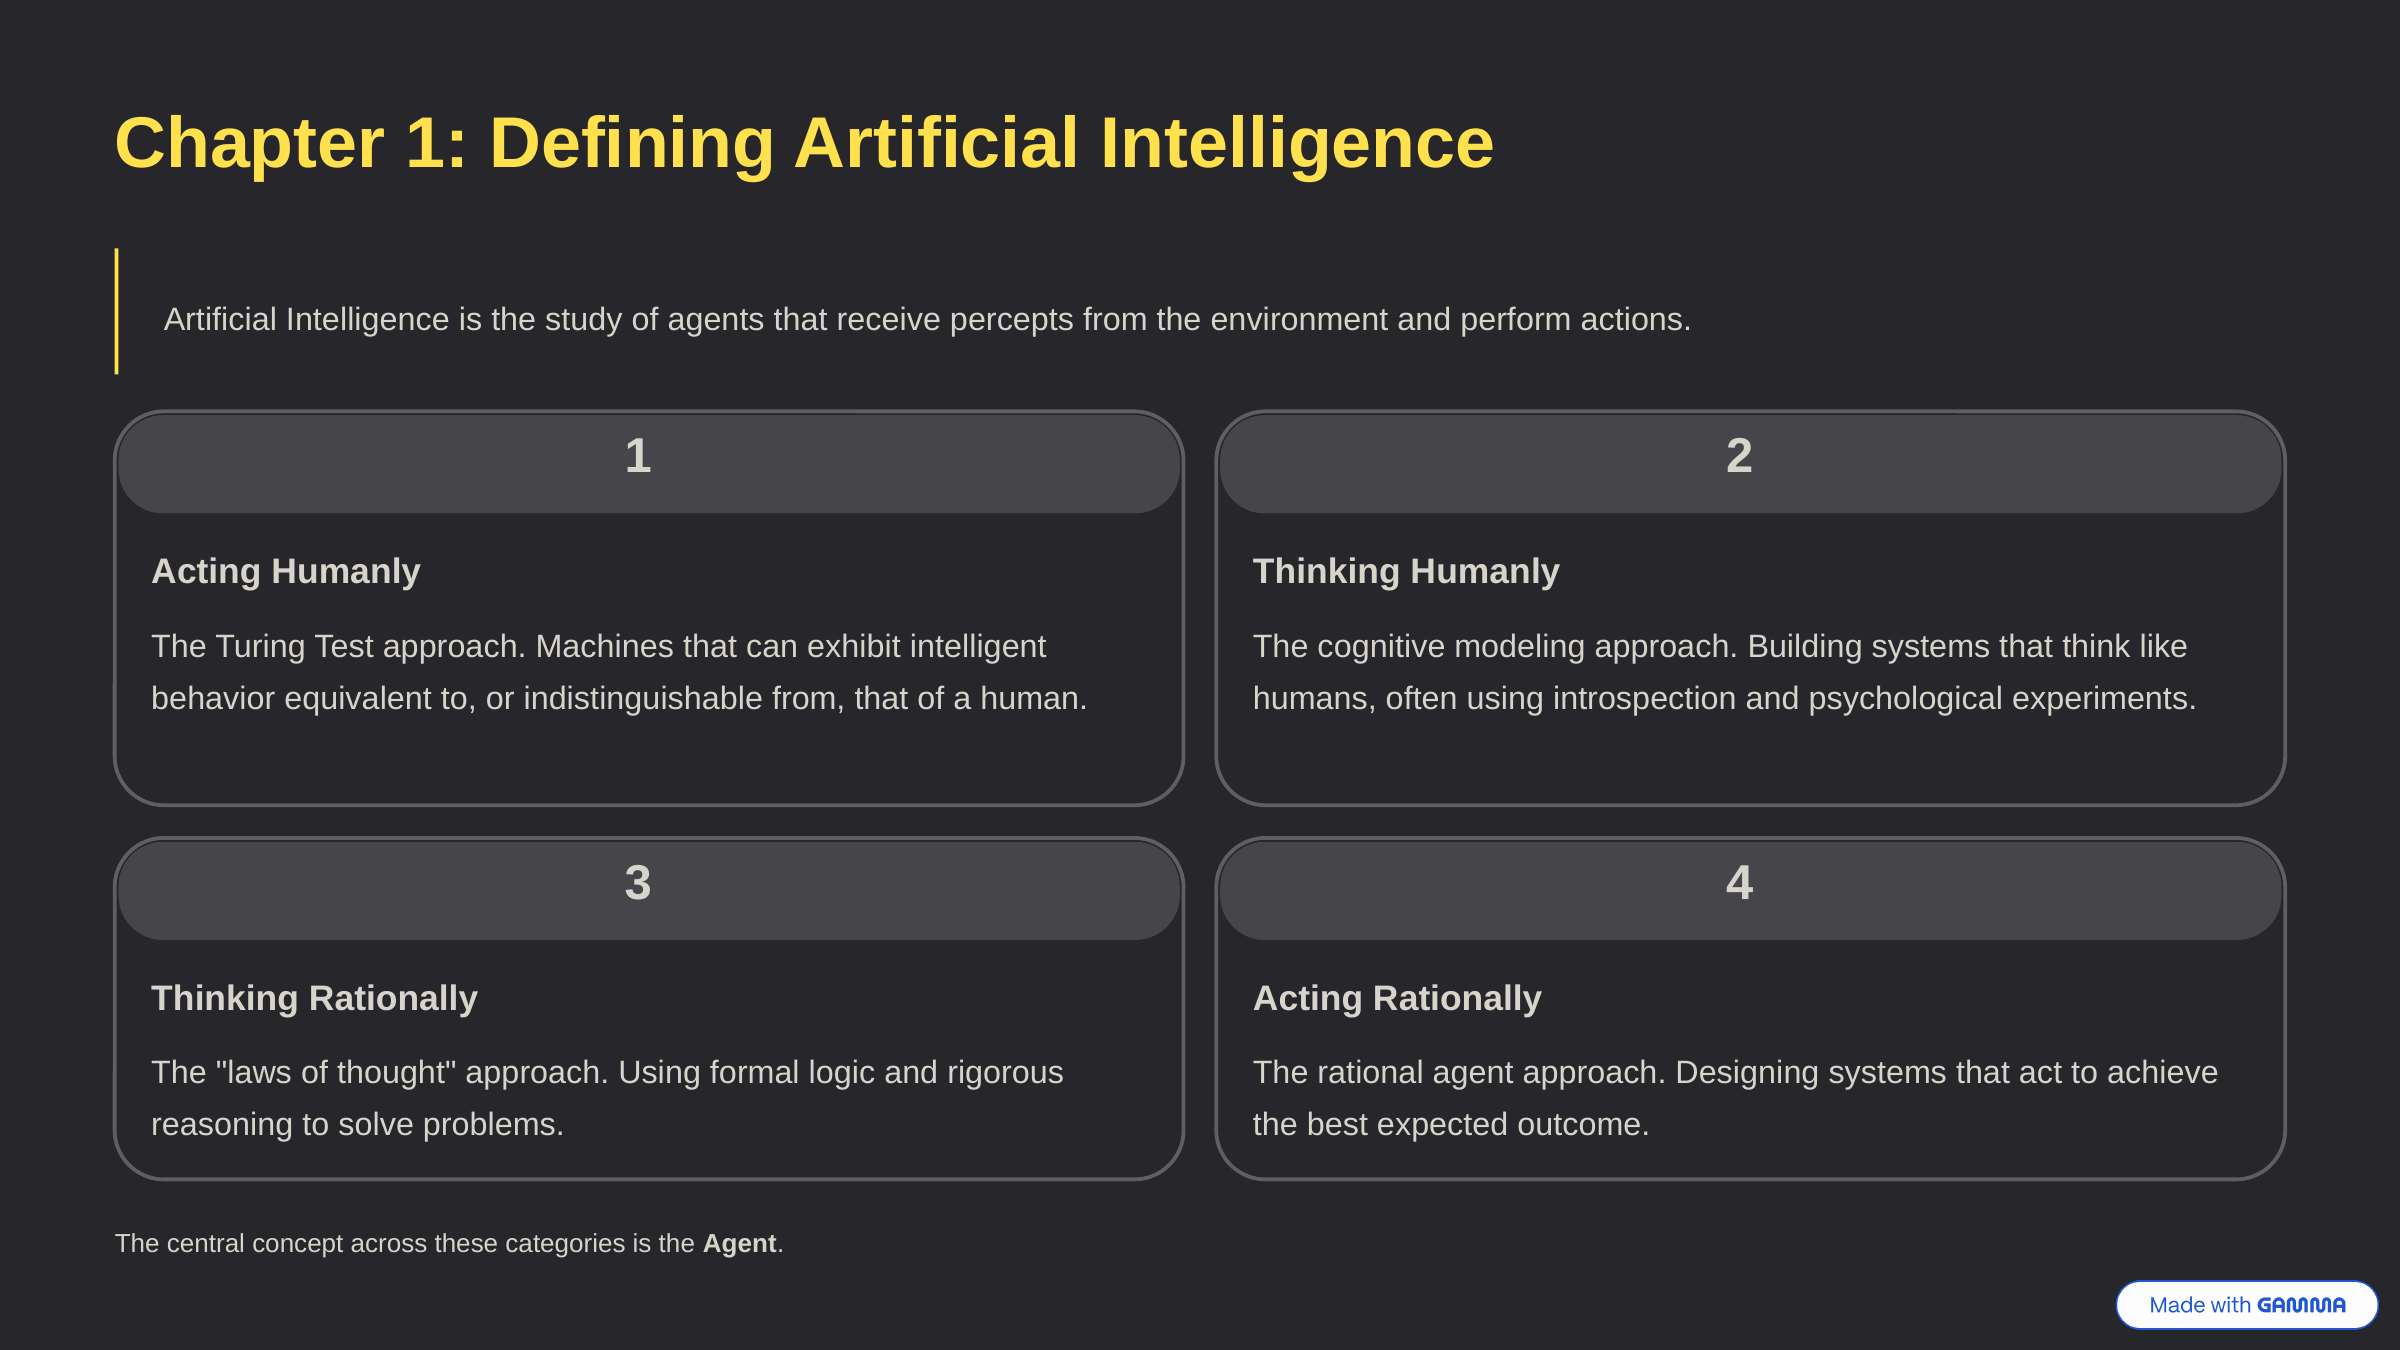

Chapter 1: Defining Artificial Intelligence

Artificial Intelligence is the study of agents that receive percepts from the environment and perform actions.

1
2
Acting Humanly
Thinking Humanly
The Turing Test approach. Machines that can exhibit intelligent behavior equivalent to, or indistinguishable from, that of a human.
The cognitive modeling approach. Building systems that think like humans, often using introspection and psychological experiments.

3
4
Thinking Rationally
Acting Rationally
The "laws of thought" approach. Using formal logic and rigorous reasoning to solve problems.
The rational agent approach. Designing systems that act to achieve the best expected outcome.
The central concept across these categories is the Agent.